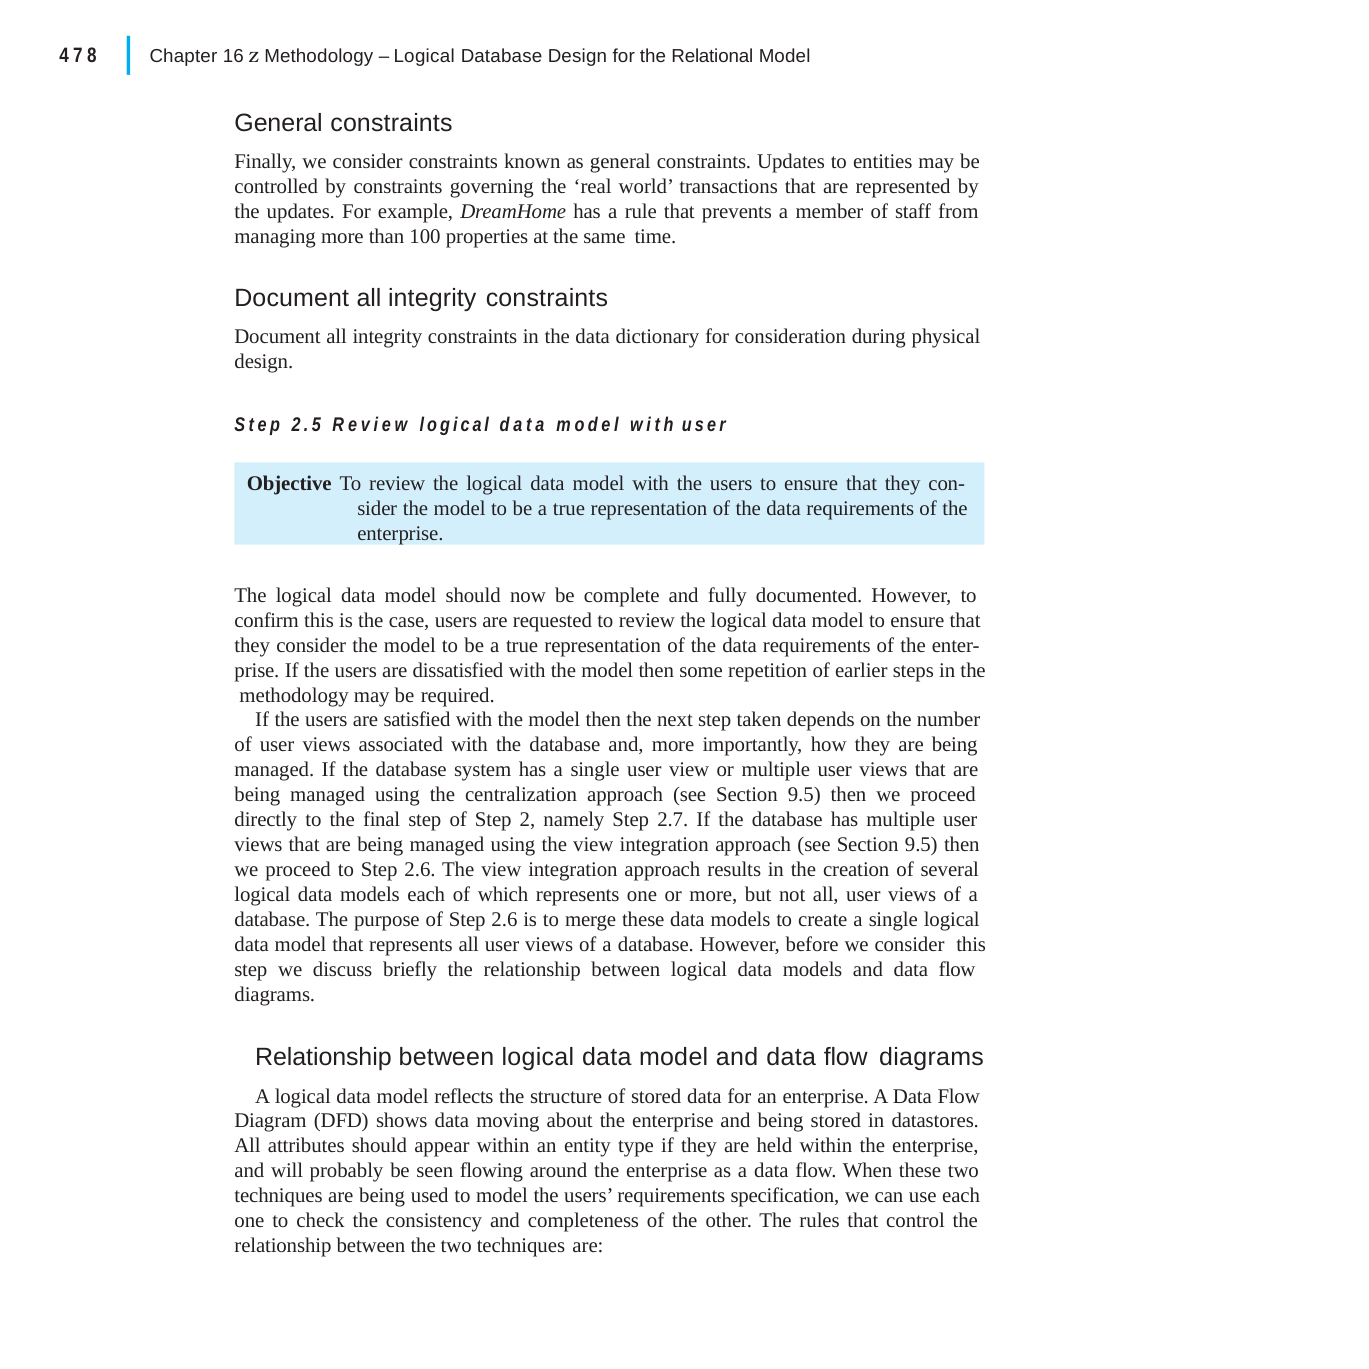

|
478
Chapter 16 z Methodology – Logical Database Design for the Relational Model
General constraints
Finally, we consider constraints known as general constraints. Updates to entities may be  controlled by constraints governing the ‘real world’ transactions that are represented by  the updates. For example, DreamHome has a rule that prevents a member of staff from  managing more than 100 properties at the same time.

Document all integrity constraints
Document all integrity constraints in the data dictionary for consideration during physical  design.

Step 2.5 Review logical data model with user
Objective To review the logical data model with the users to ensure that they con-  sider the model to be a true representation of the data requirements of the  enterprise.
The logical data model should now be complete and fully documented. However, to  confirm this is the case, users are requested to review the logical data model to ensure that  they consider the model to be a true representation of the data requirements of the enter-  prise. If the users are dissatisfied with the model then some repetition of earlier steps in the  methodology may be required.
If the users are satisfied with the model then the next step taken depends on the number  of user views associated with the database and, more importantly, how they are being  managed. If the database system has a single user view or multiple user views that are  being managed using the centralization approach (see Section 9.5) then we proceed  directly to the final step of Step 2, namely Step 2.7. If the database has multiple user  views that are being managed using the view integration approach (see Section 9.5) then  we proceed to Step 2.6. The view integration approach results in the creation of several  logical data models each of which represents one or more, but not all, user views of a  database. The purpose of Step 2.6 is to merge these data models to create a single logical  data model that represents all user views of a database. However, before we consider  this step we discuss briefly the relationship between logical data models and data flow  diagrams.

Relationship between logical data model and data flow diagrams
A logical data model reflects the structure of stored data for an enterprise. A Data Flow  Diagram (DFD) shows data moving about the enterprise and being stored in datastores.  All attributes should appear within an entity type if they are held within the enterprise,  and will probably be seen flowing around the enterprise as a data flow. When these two  techniques are being used to model the users’ requirements specification, we can use each  one to check the consistency and completeness of the other. The rules that control the  relationship between the two techniques are: